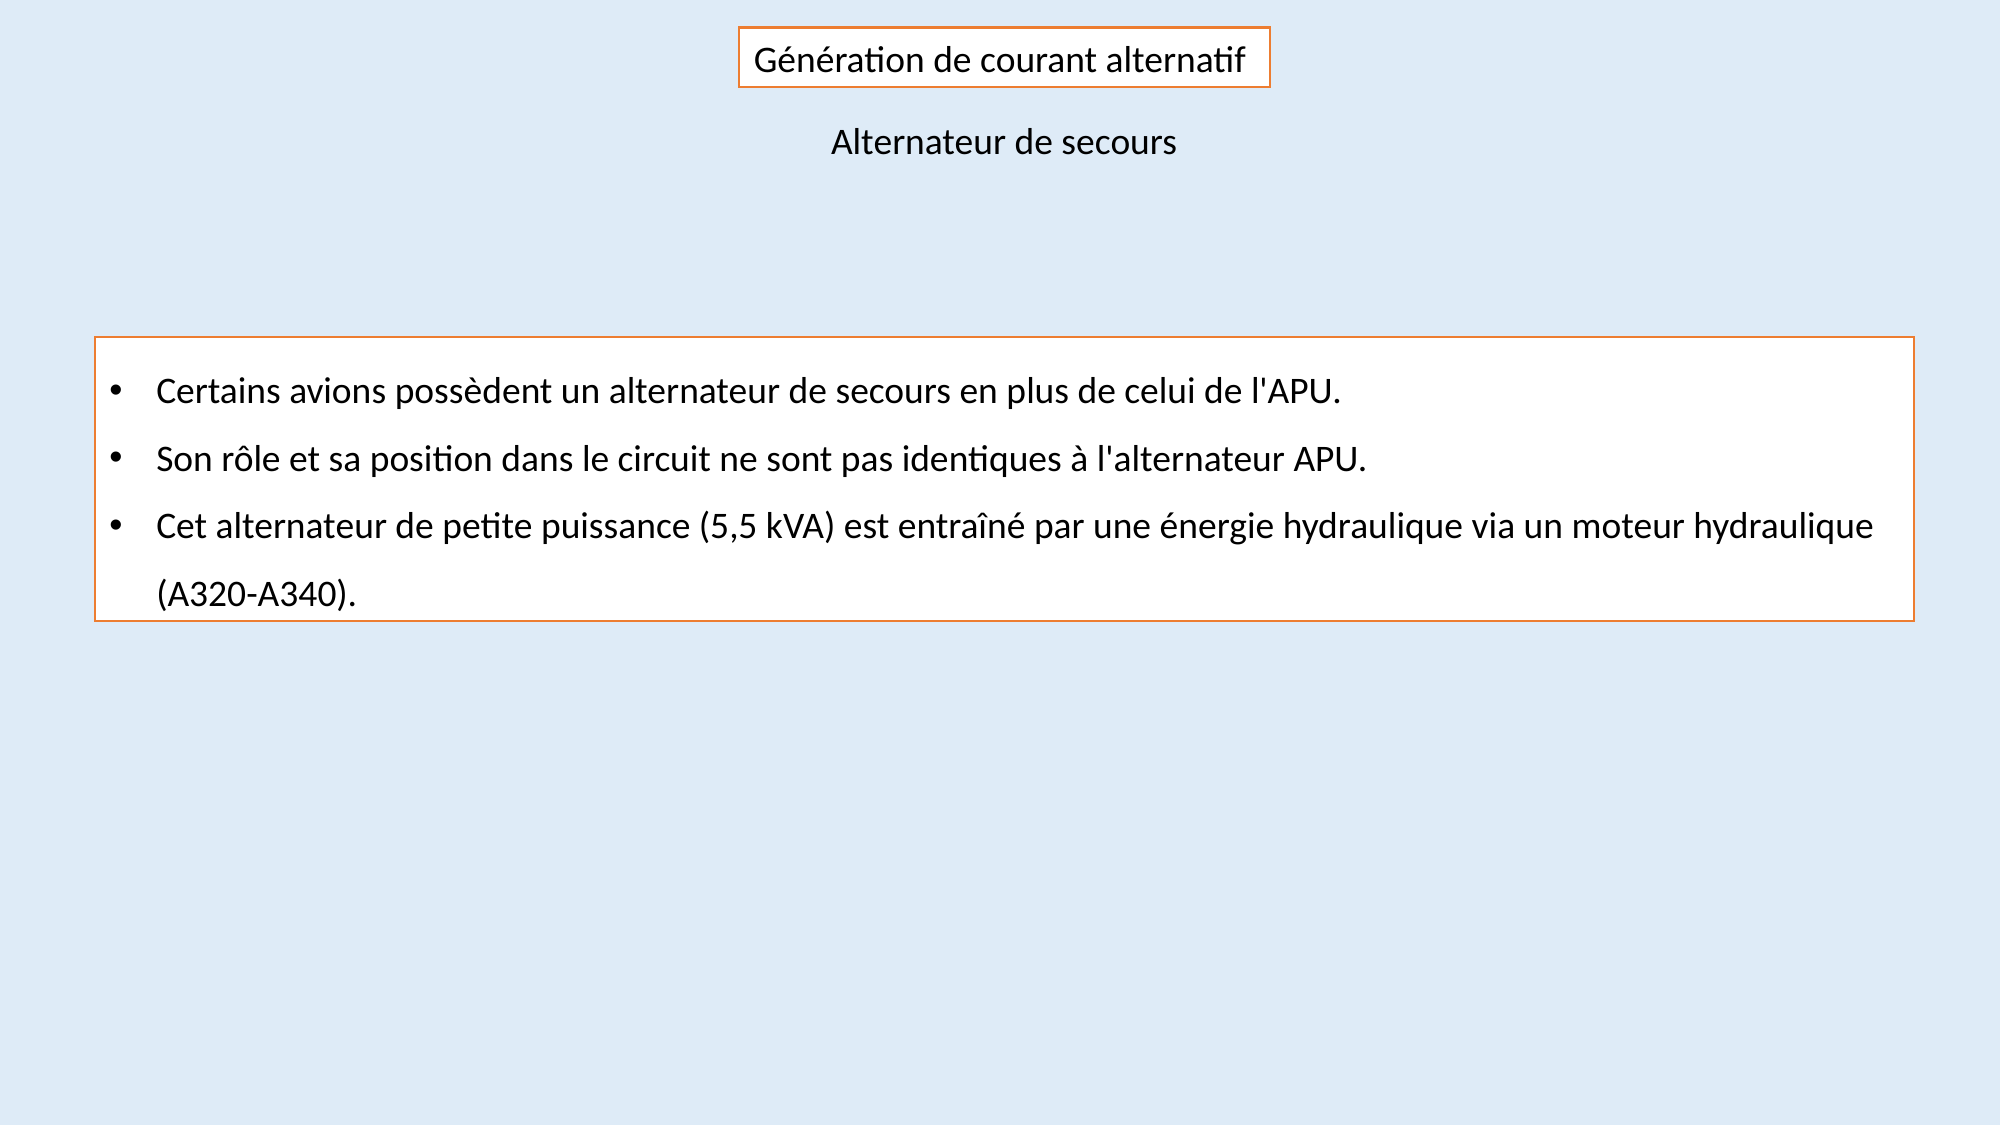

Génération de courant alternatif
Alternateur de secours
Certains avions possèdent un alternateur de secours en plus de celui de l'APU.
Son rôle et sa position dans le circuit ne sont pas identiques à l'alternateur APU.
Cet alternateur de petite puissance (5,5 kVA) est entraîné par une énergie hydraulique via un moteur hydraulique (A320-A340).